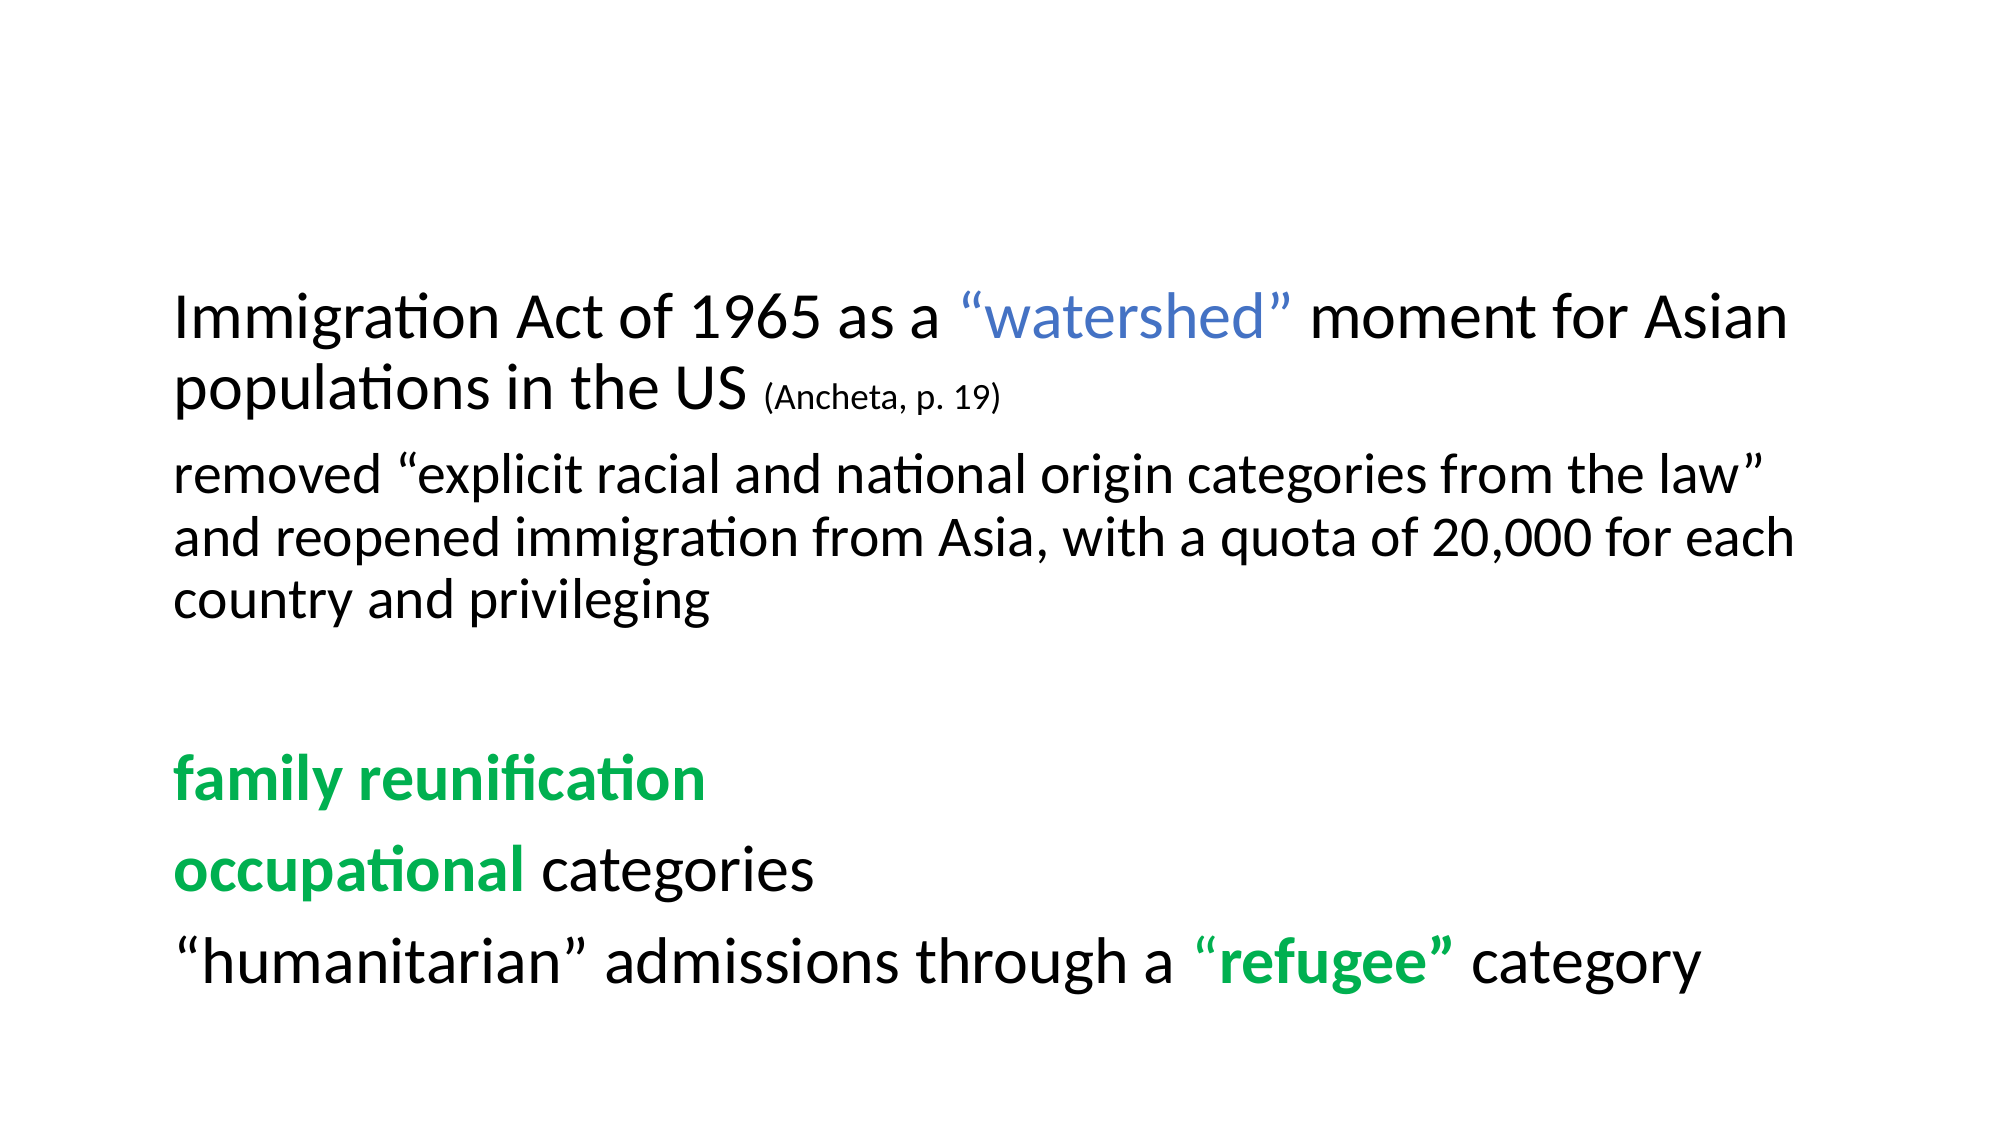

#

Immigration Act of 1965 as a “watershed” moment for Asian populations in the US (Ancheta, p. 19)
removed “explicit racial and national origin categories from the law” and reopened immigration from Asia, with a quota of 20,000 for each country and privileging

family reunification
occupational categories
“humanitarian” admissions through a “refugee” category